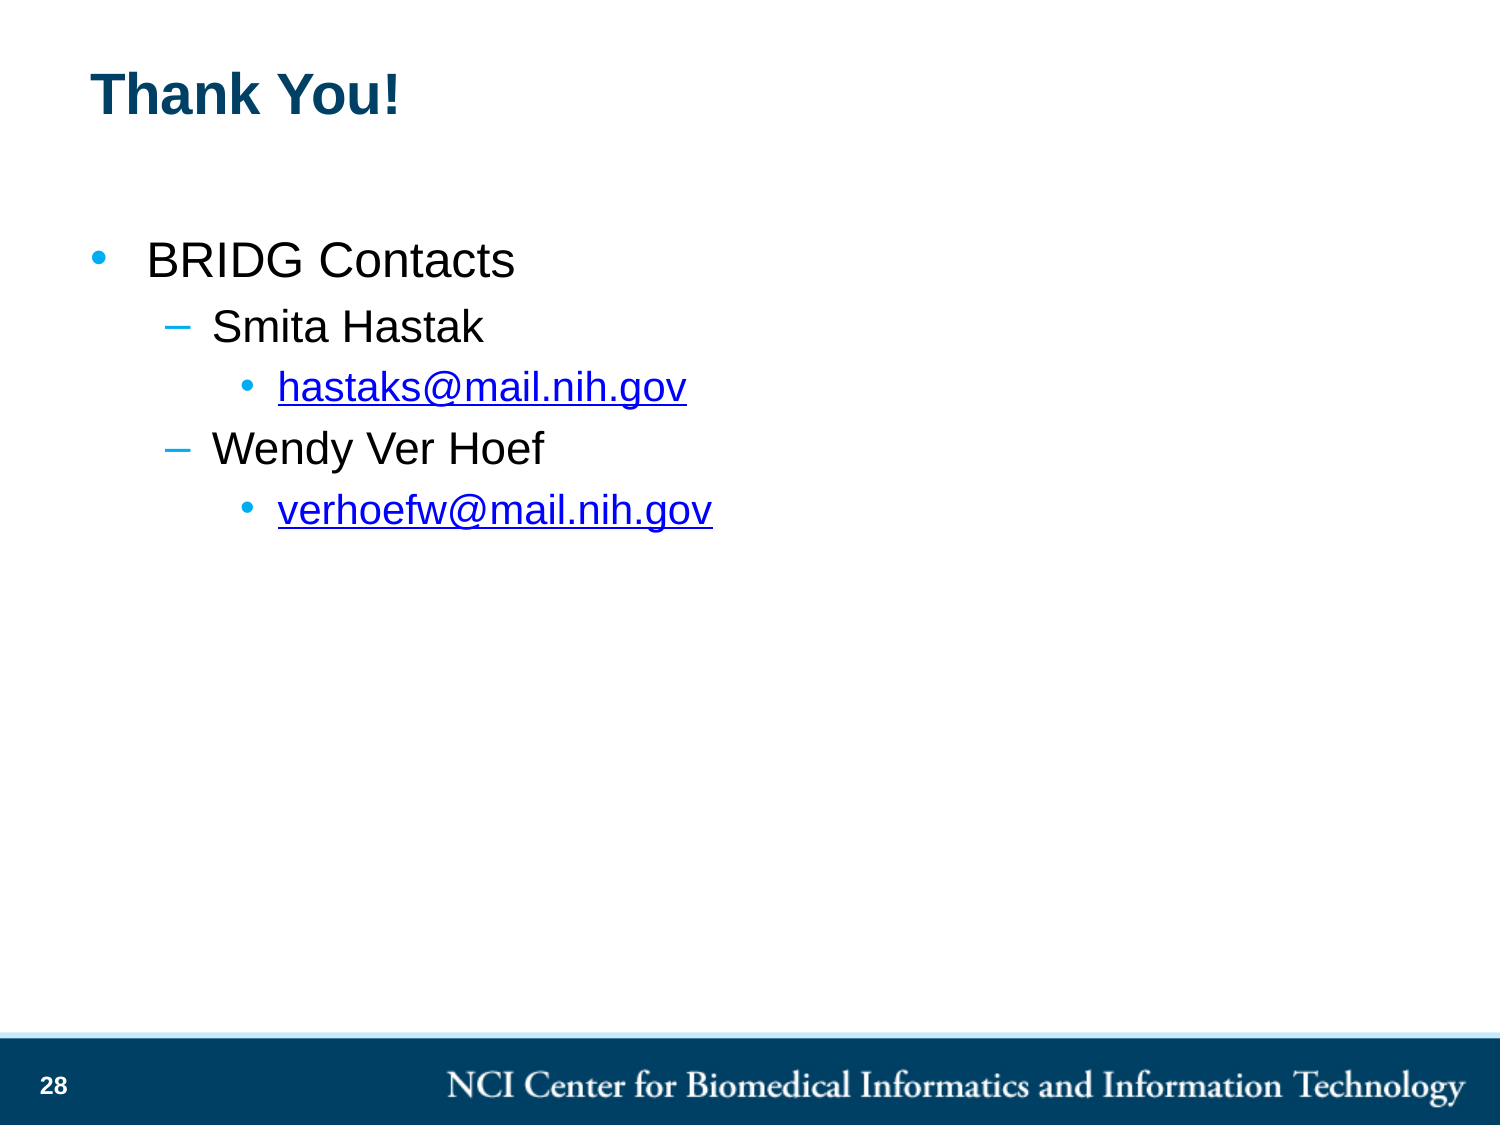

# Thank You!

BRIDG Contacts
Smita Hastak
hastaks@mail.nih.gov
Wendy Ver Hoef
verhoefw@mail.nih.gov

28